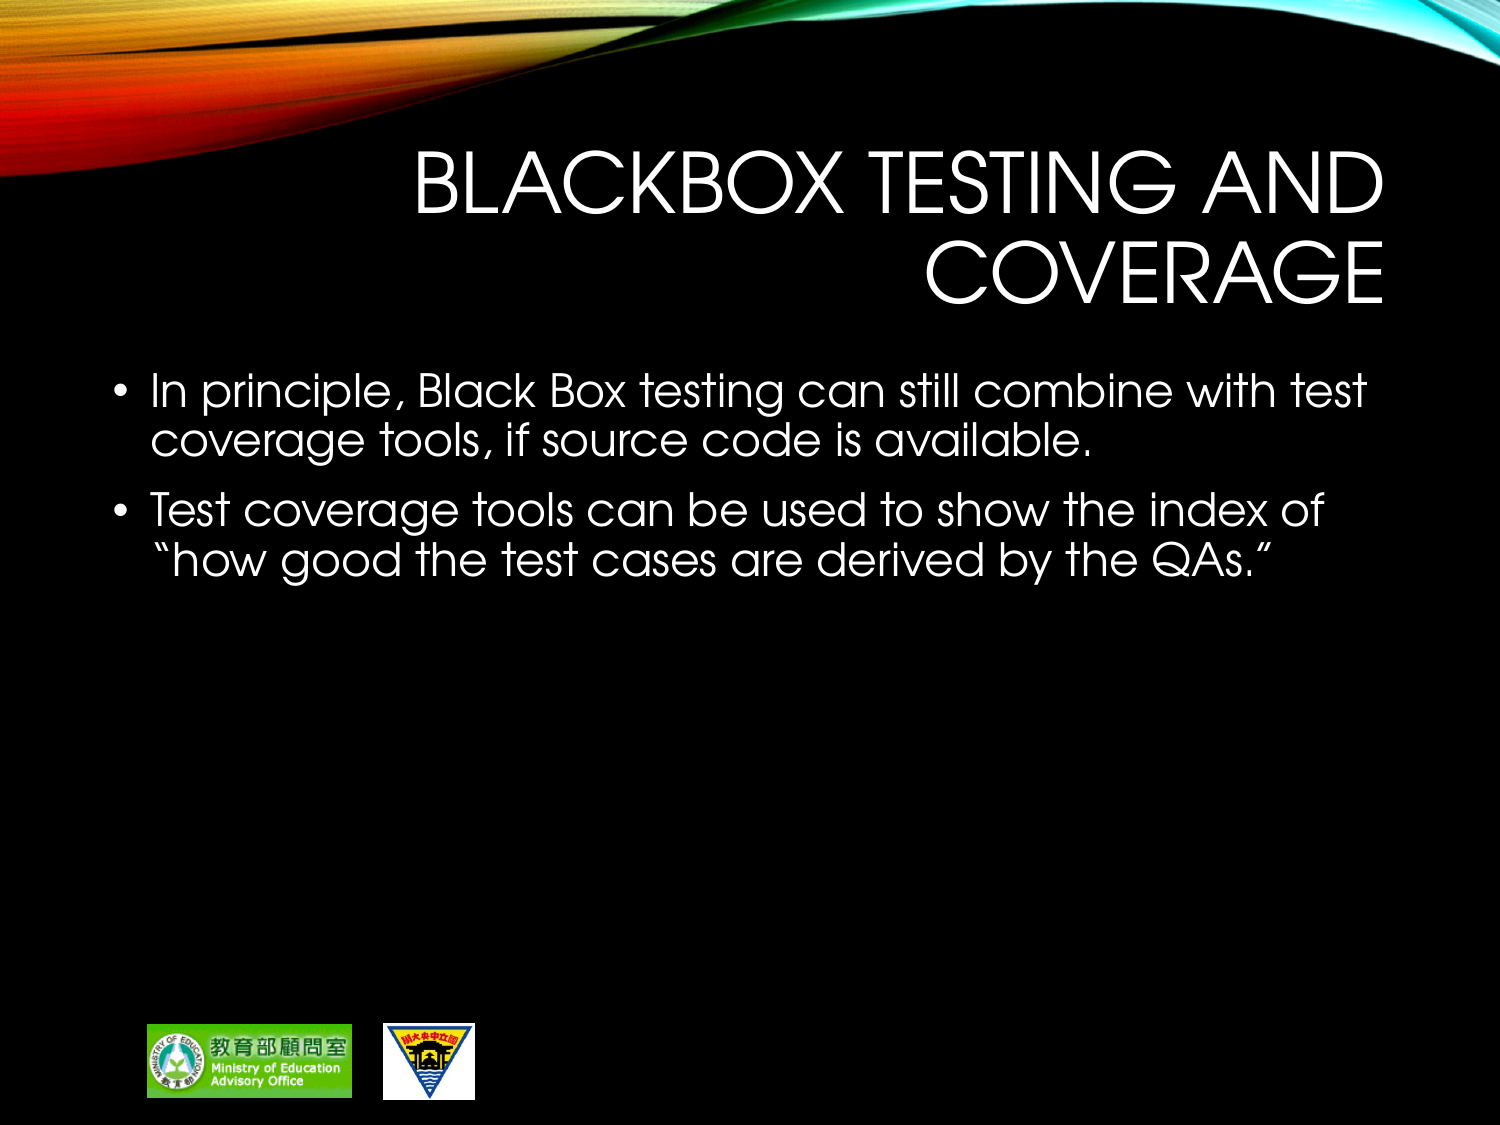

# BlackBox testing and Coverage
In principle, Black Box testing can still combine with test coverage tools, if source code is available.
Test coverage tools can be used to show the index of “how good the test cases are derived by the QAs.”